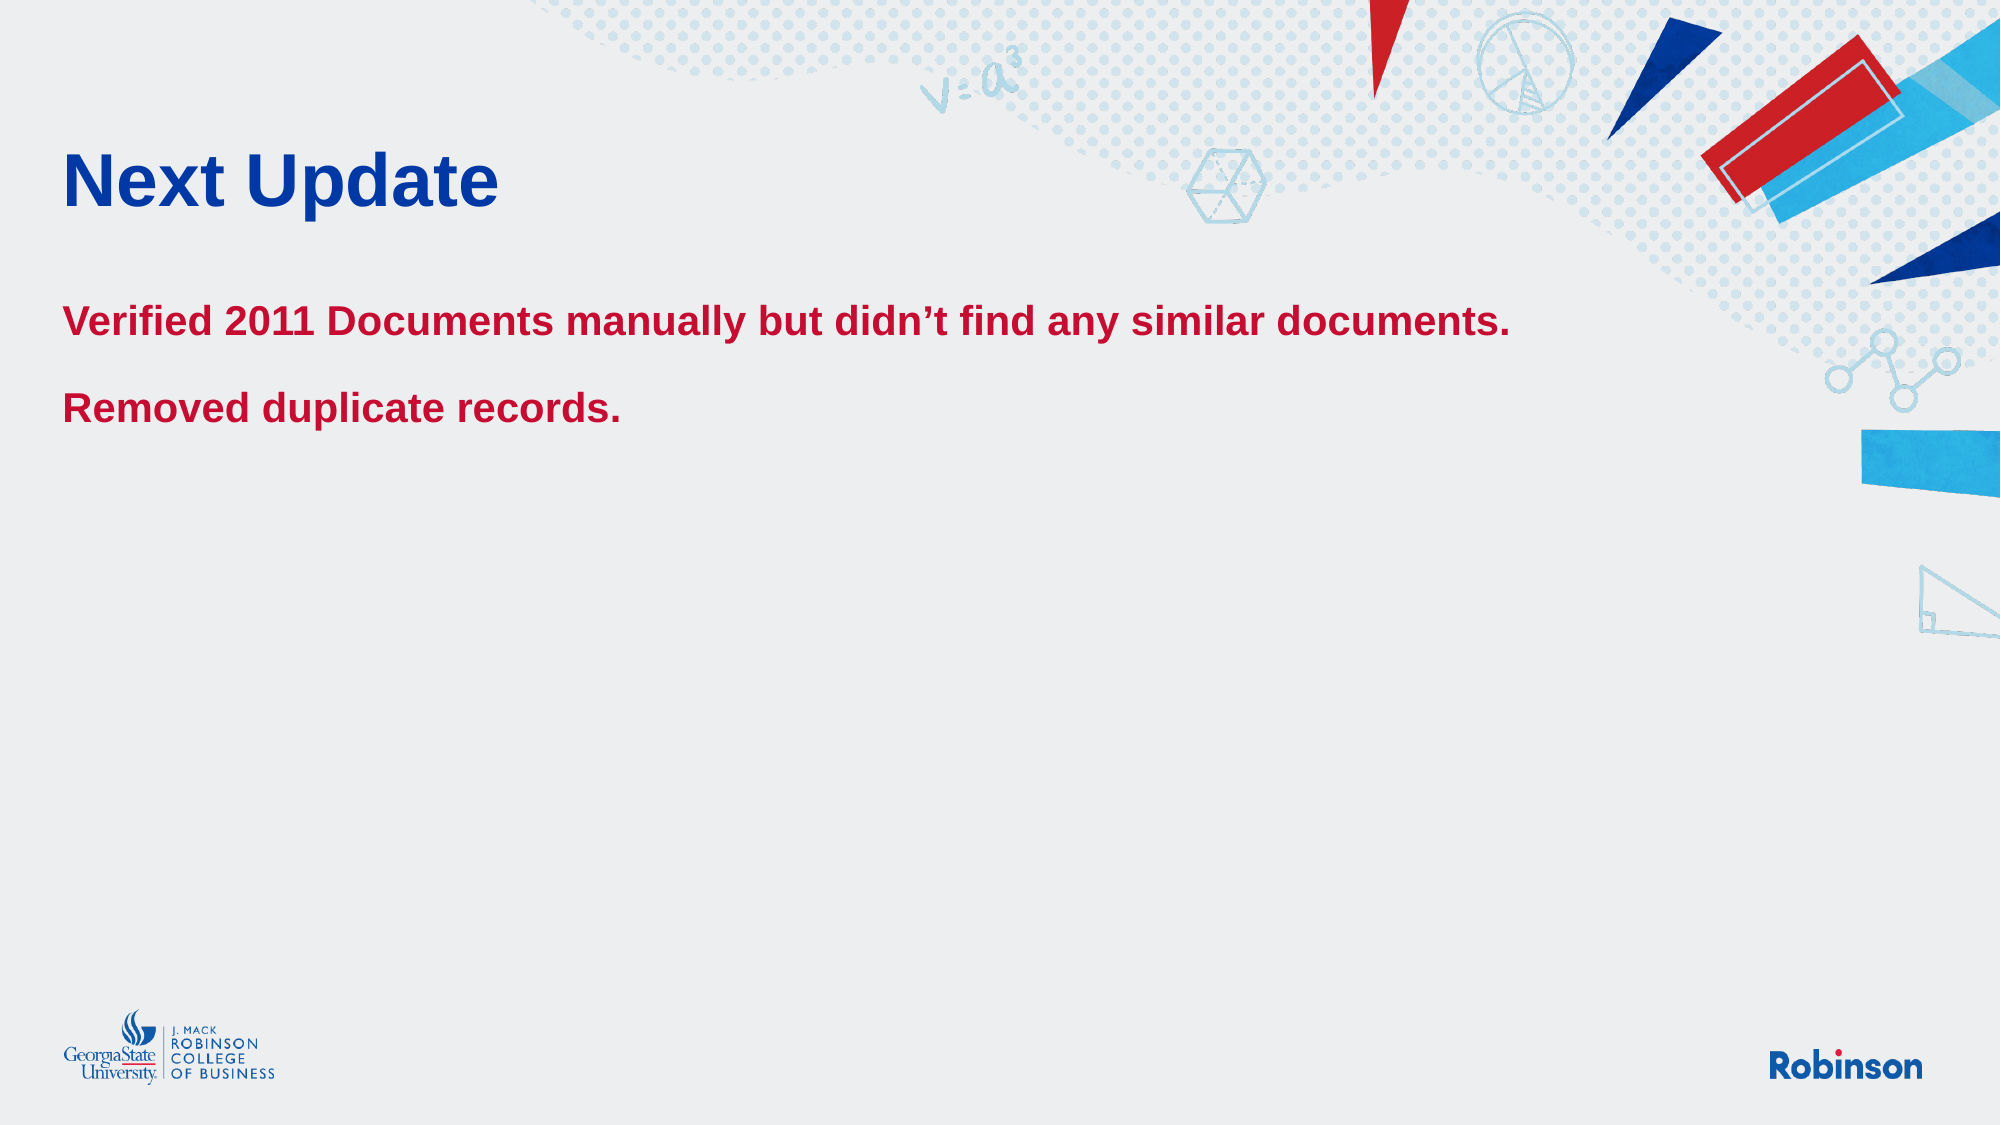

# Next Update
Verified 2011 Documents manually but didn’t find any similar documents.
Removed duplicate records.